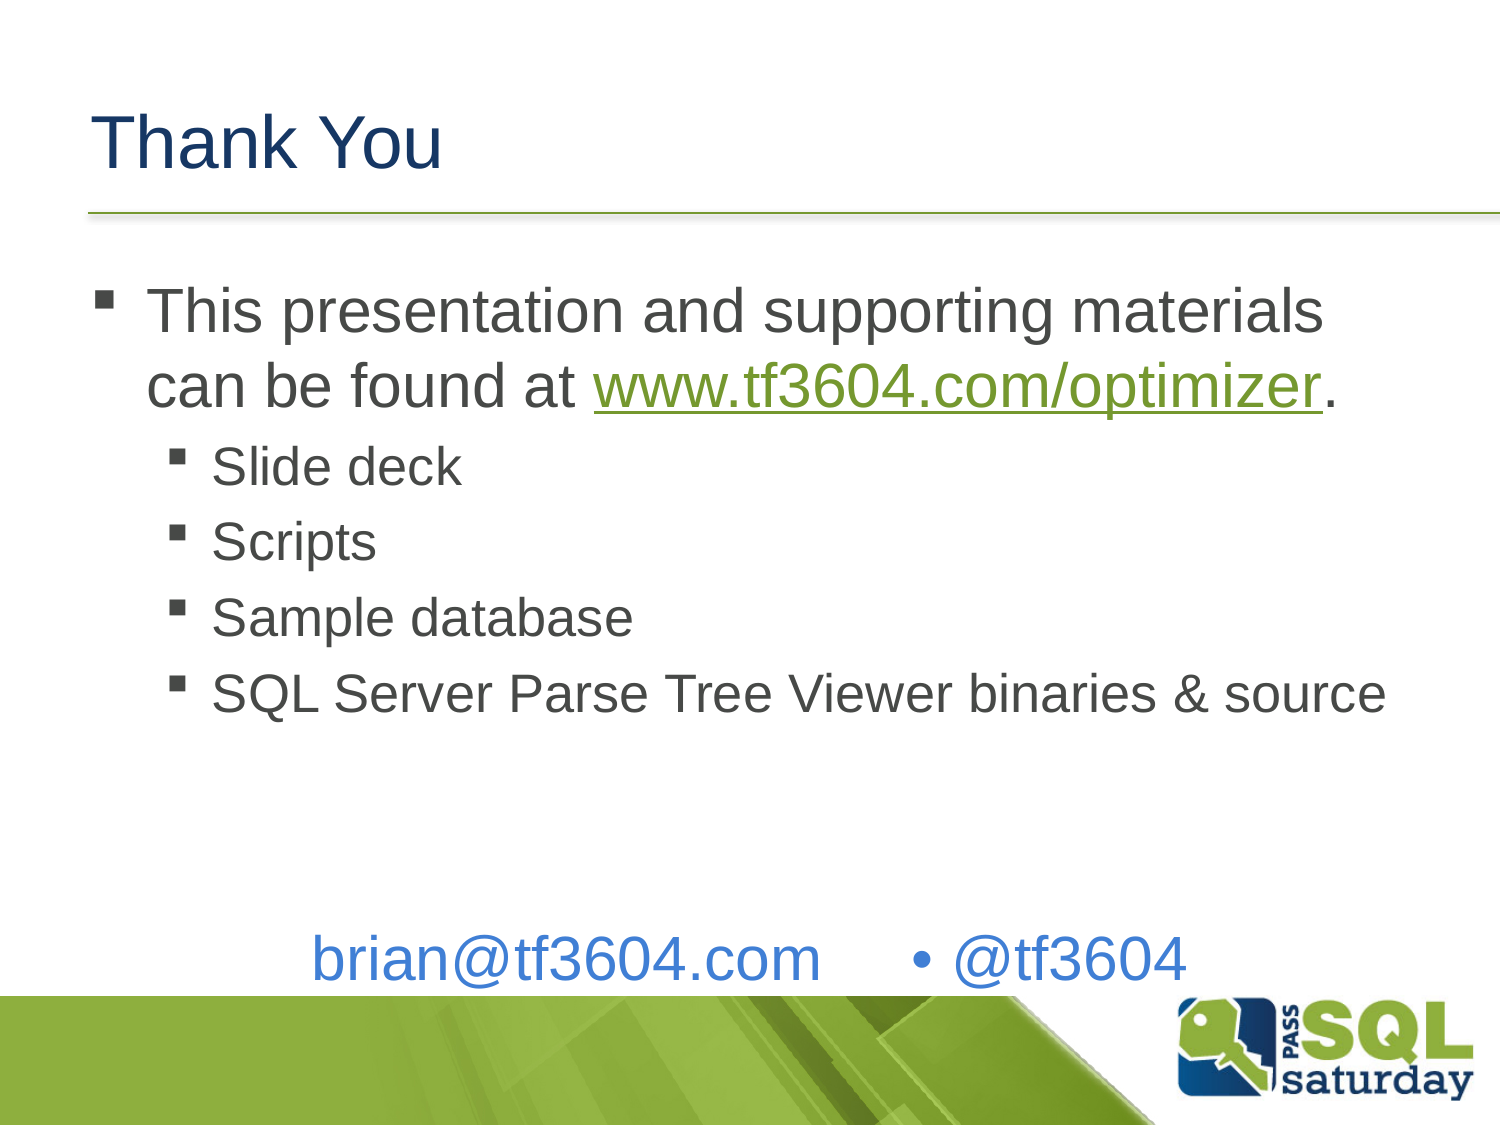

# Thank You
This presentation and supporting materials can be found at www.tf3604.com/optimizer.
Slide deck
Scripts
Sample database
SQL Server Parse Tree Viewer binaries & source

brian@tf3604.com	• @tf3604